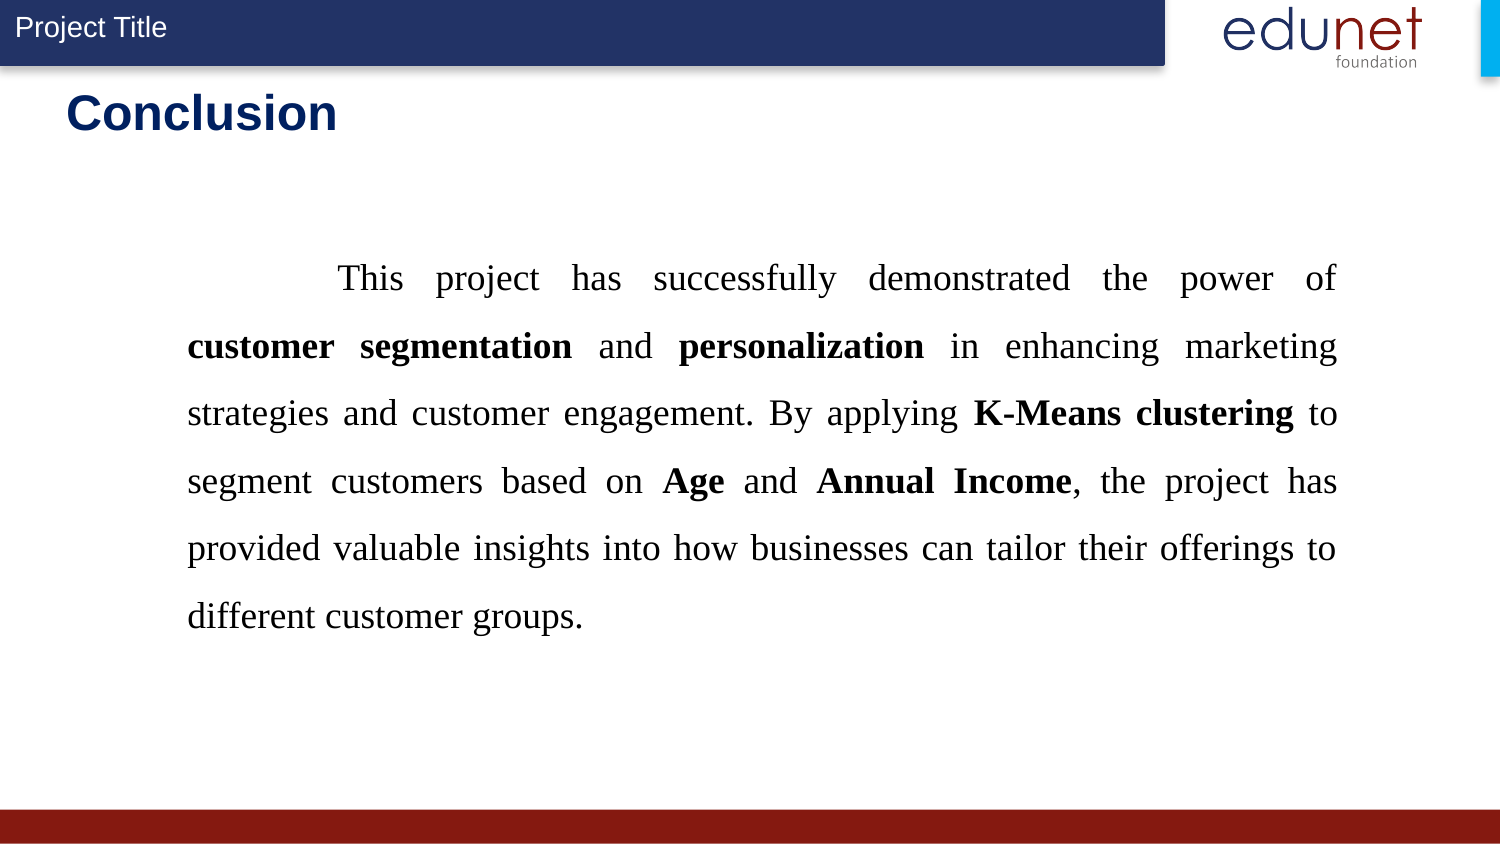

# Conclusion
	This project has successfully demonstrated the power of customer segmentation and personalization in enhancing marketing strategies and customer engagement. By applying K-Means clustering to segment customers based on Age and Annual Income, the project has provided valuable insights into how businesses can tailor their offerings to different customer groups.